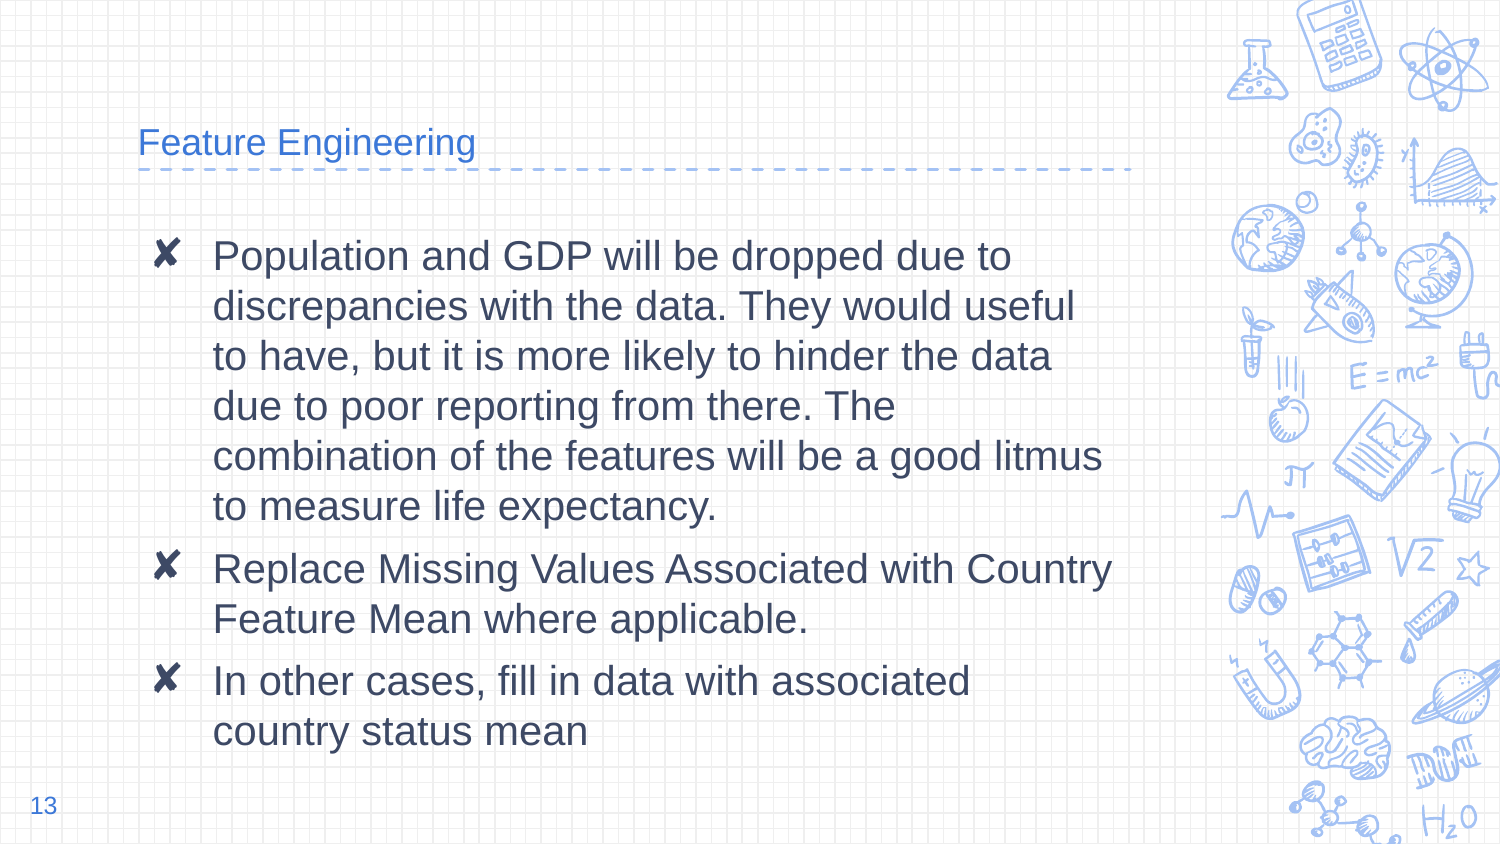

# Feature Engineering
Population and GDP will be dropped due to discrepancies with the data. They would useful to have, but it is more likely to hinder the data due to poor reporting from there. The combination of the features will be a good litmus to measure life expectancy.
Replace Missing Values Associated with Country Feature Mean where applicable.
In other cases, fill in data with associated country status mean
13